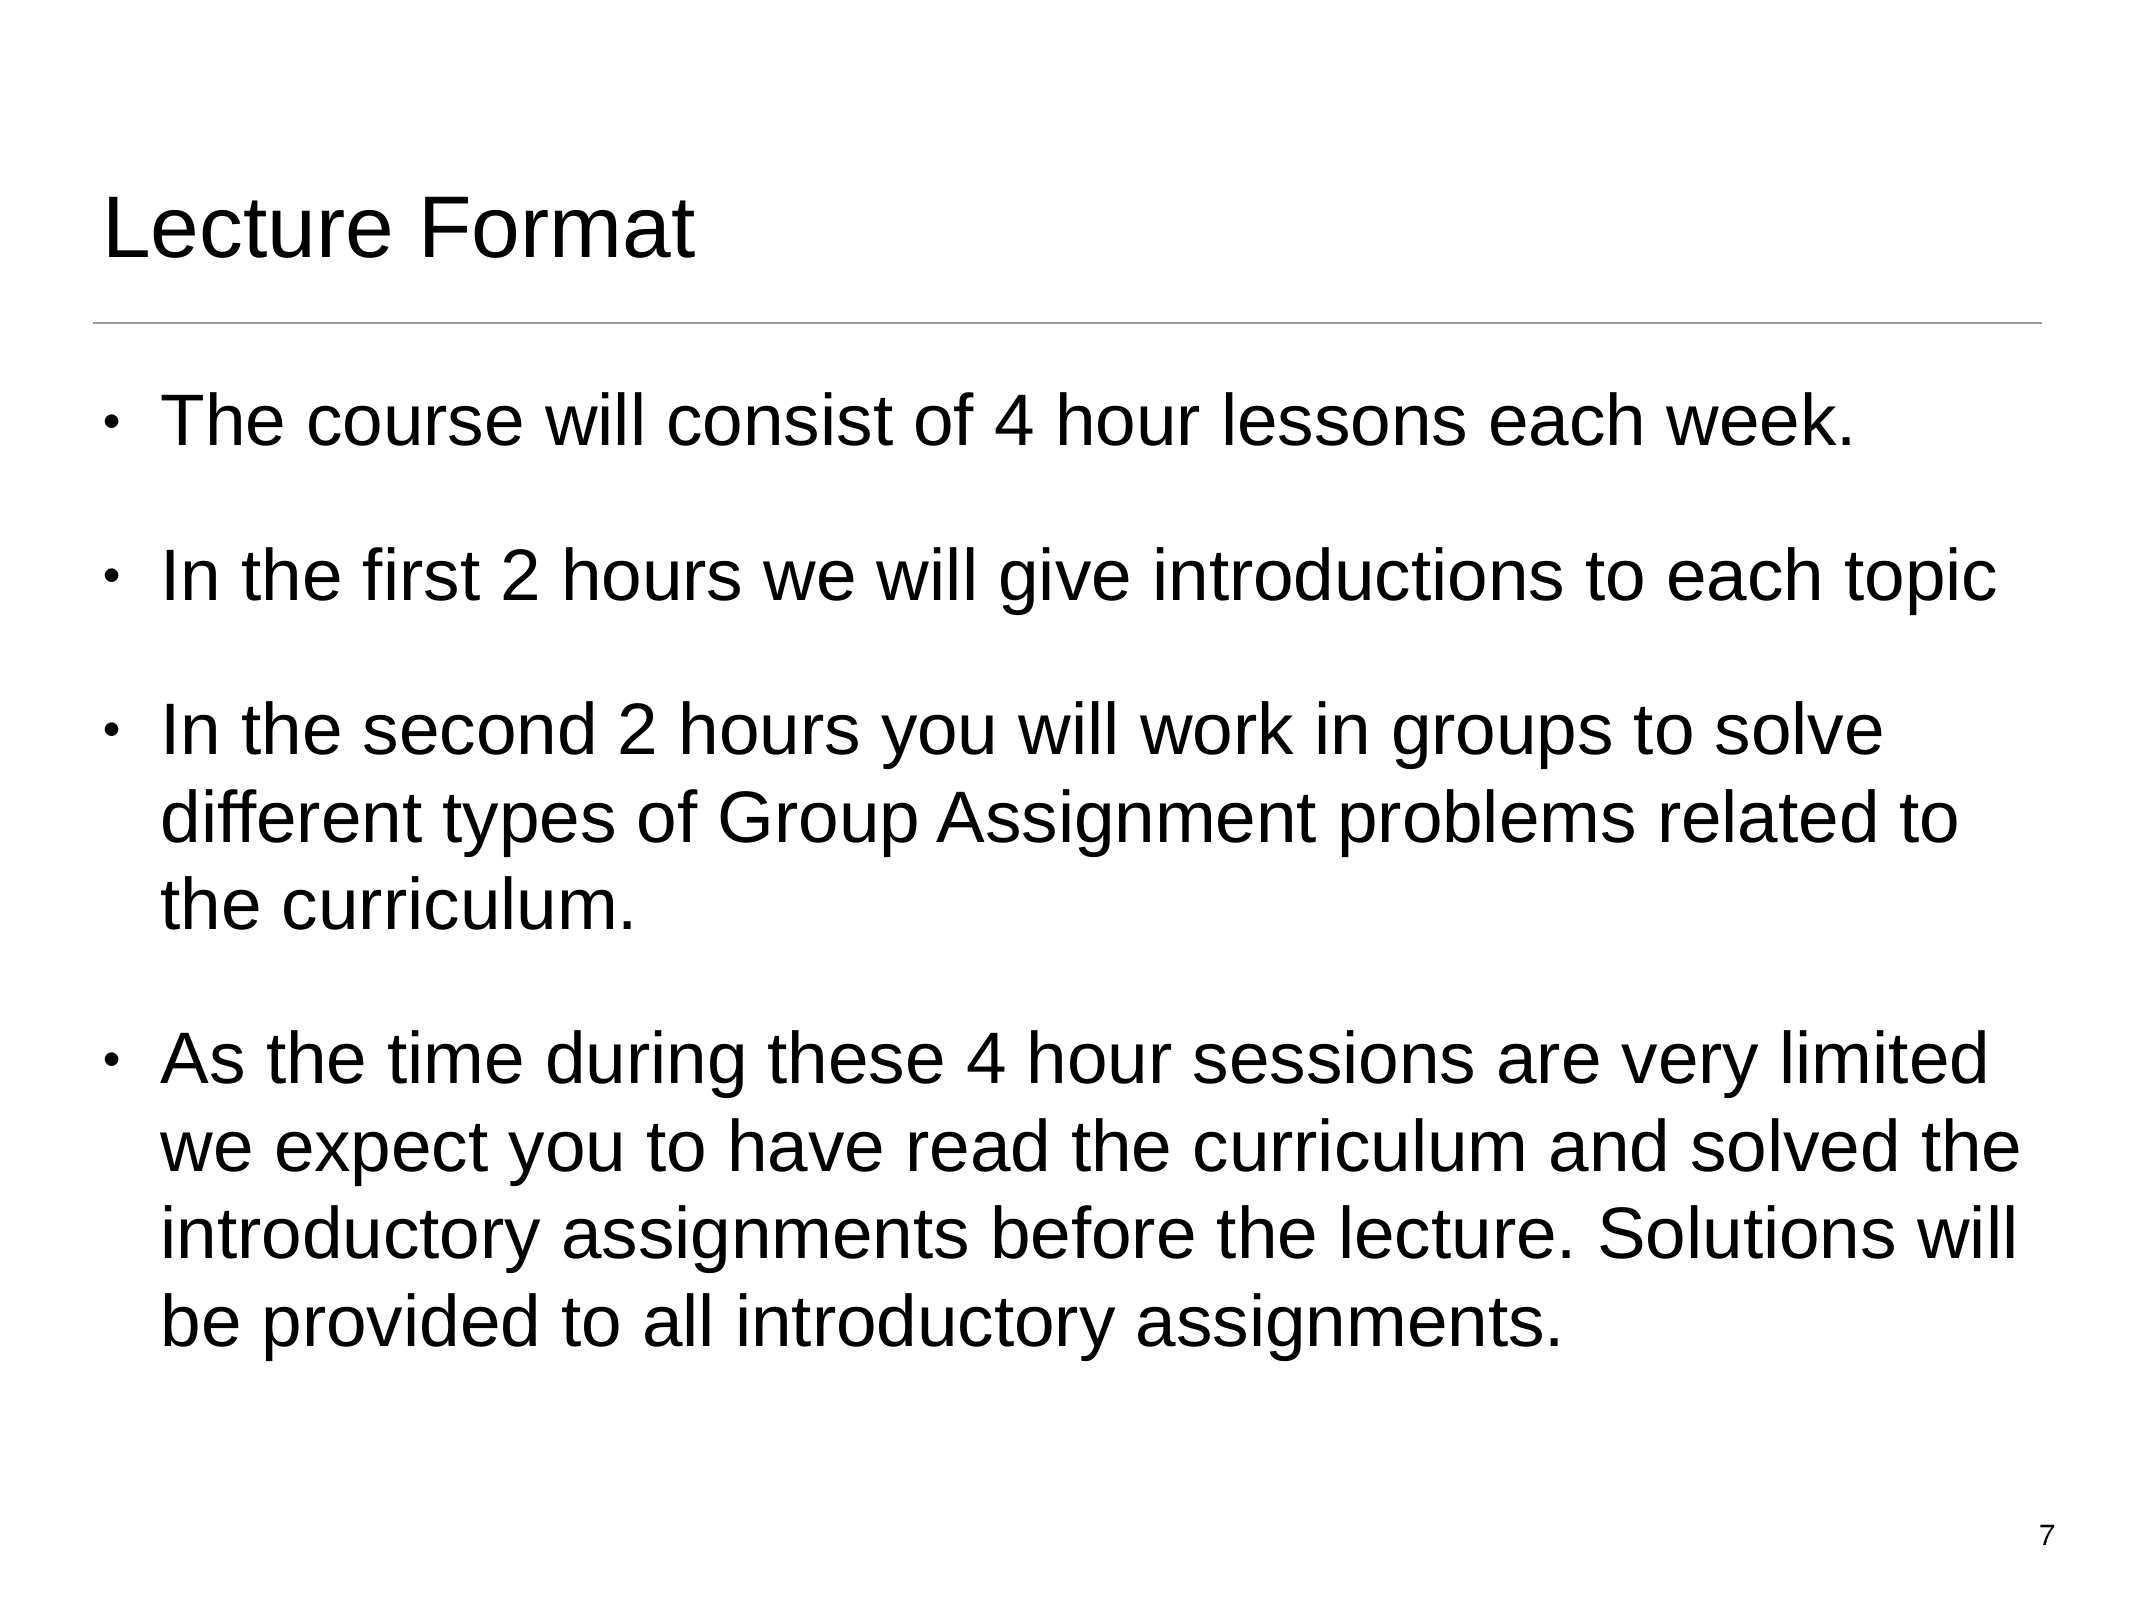

# Lecture Format
The course will consist of 4 hour lessons each week.
In the first 2 hours we will give introductions to each topic
In the second 2 hours you will work in groups to solve different types of Group Assignment problems related to the curriculum.
As the time during these 4 hour sessions are very limited we expect you to have read the curriculum and solved the introductory assignments before the lecture. Solutions will be provided to all introductory assignments.
7